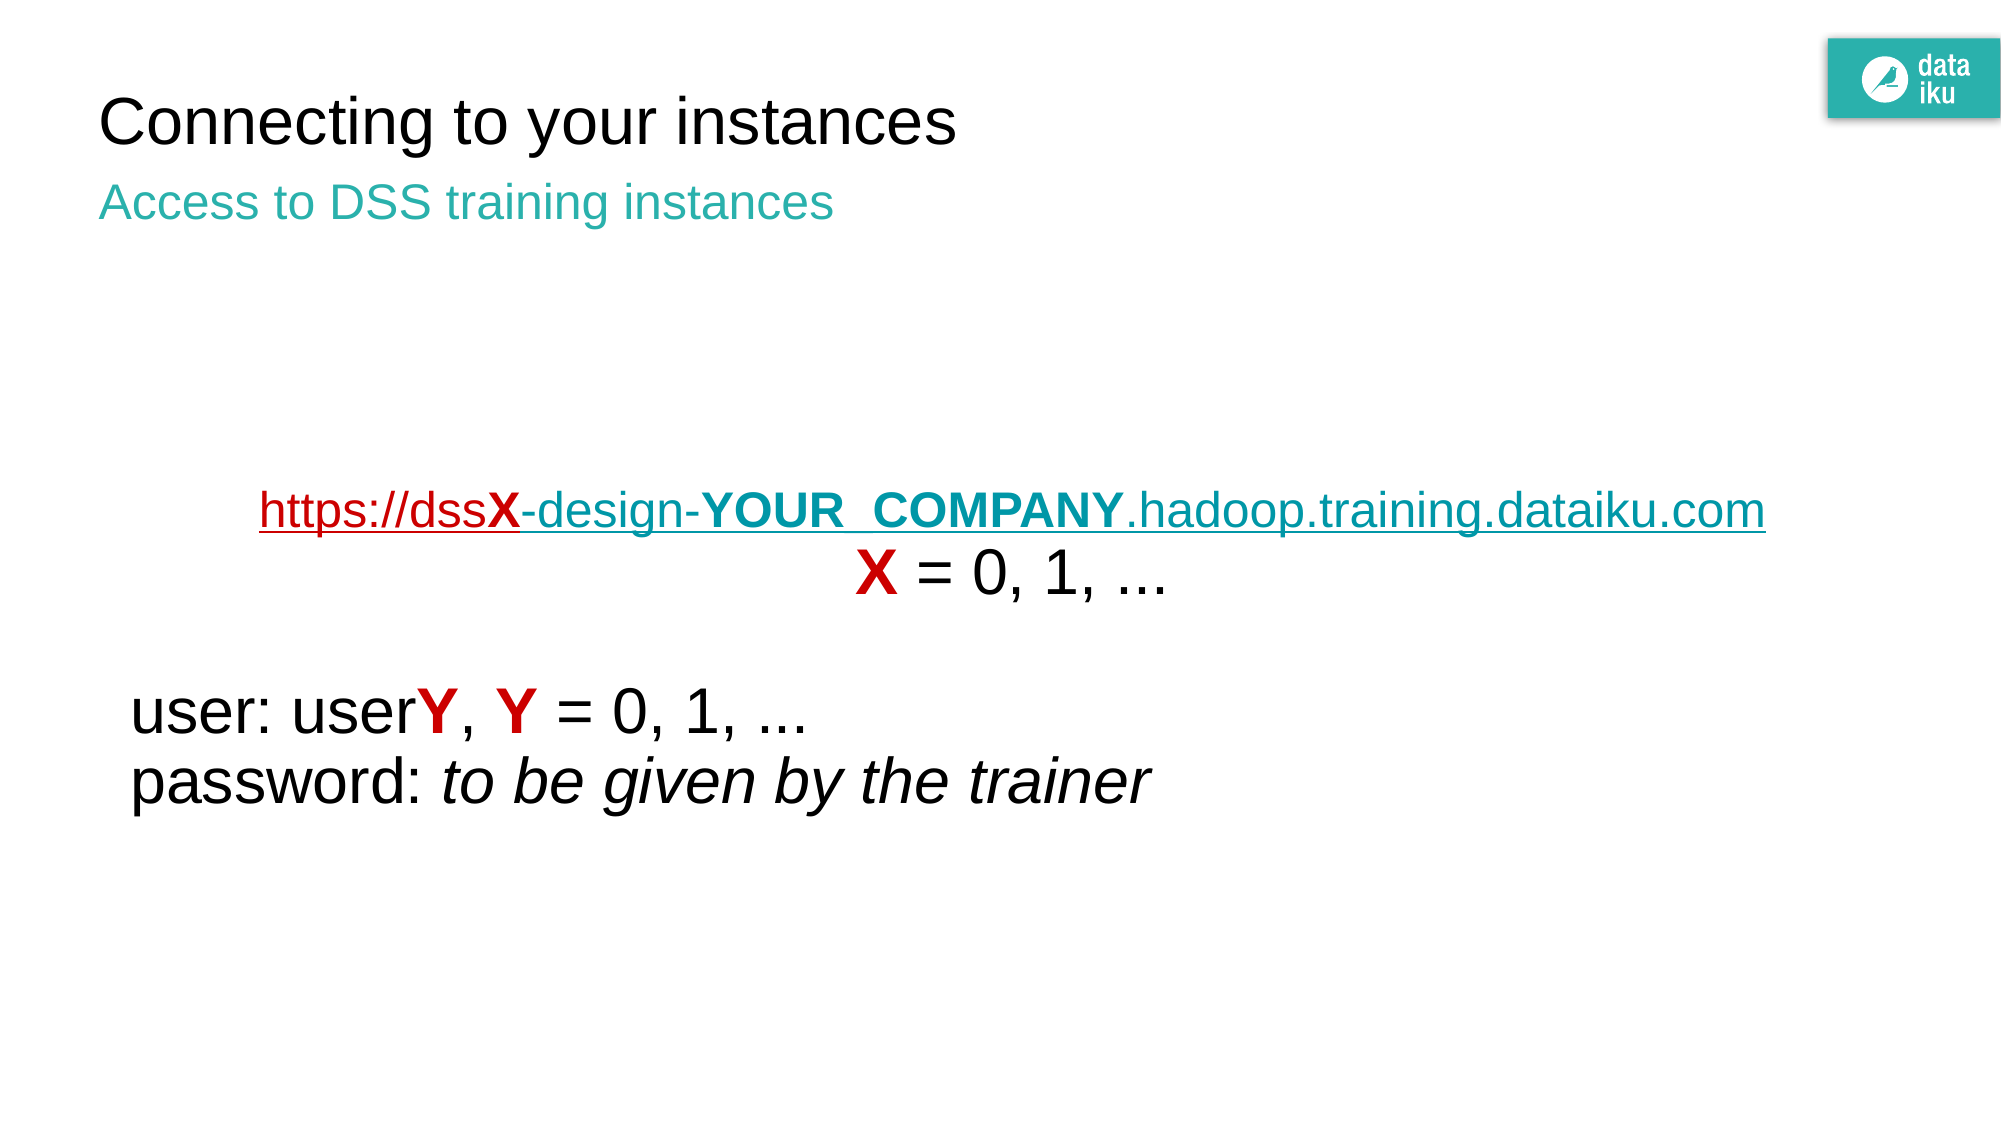

# Connecting to your instances
Access to DSS training instances

https://dssX-design-YOUR_COMPANY.hadoop.training.dataiku.com
X = 0, 1, ...

user: userY, Y = 0, 1, ...
password: to be given by the trainer